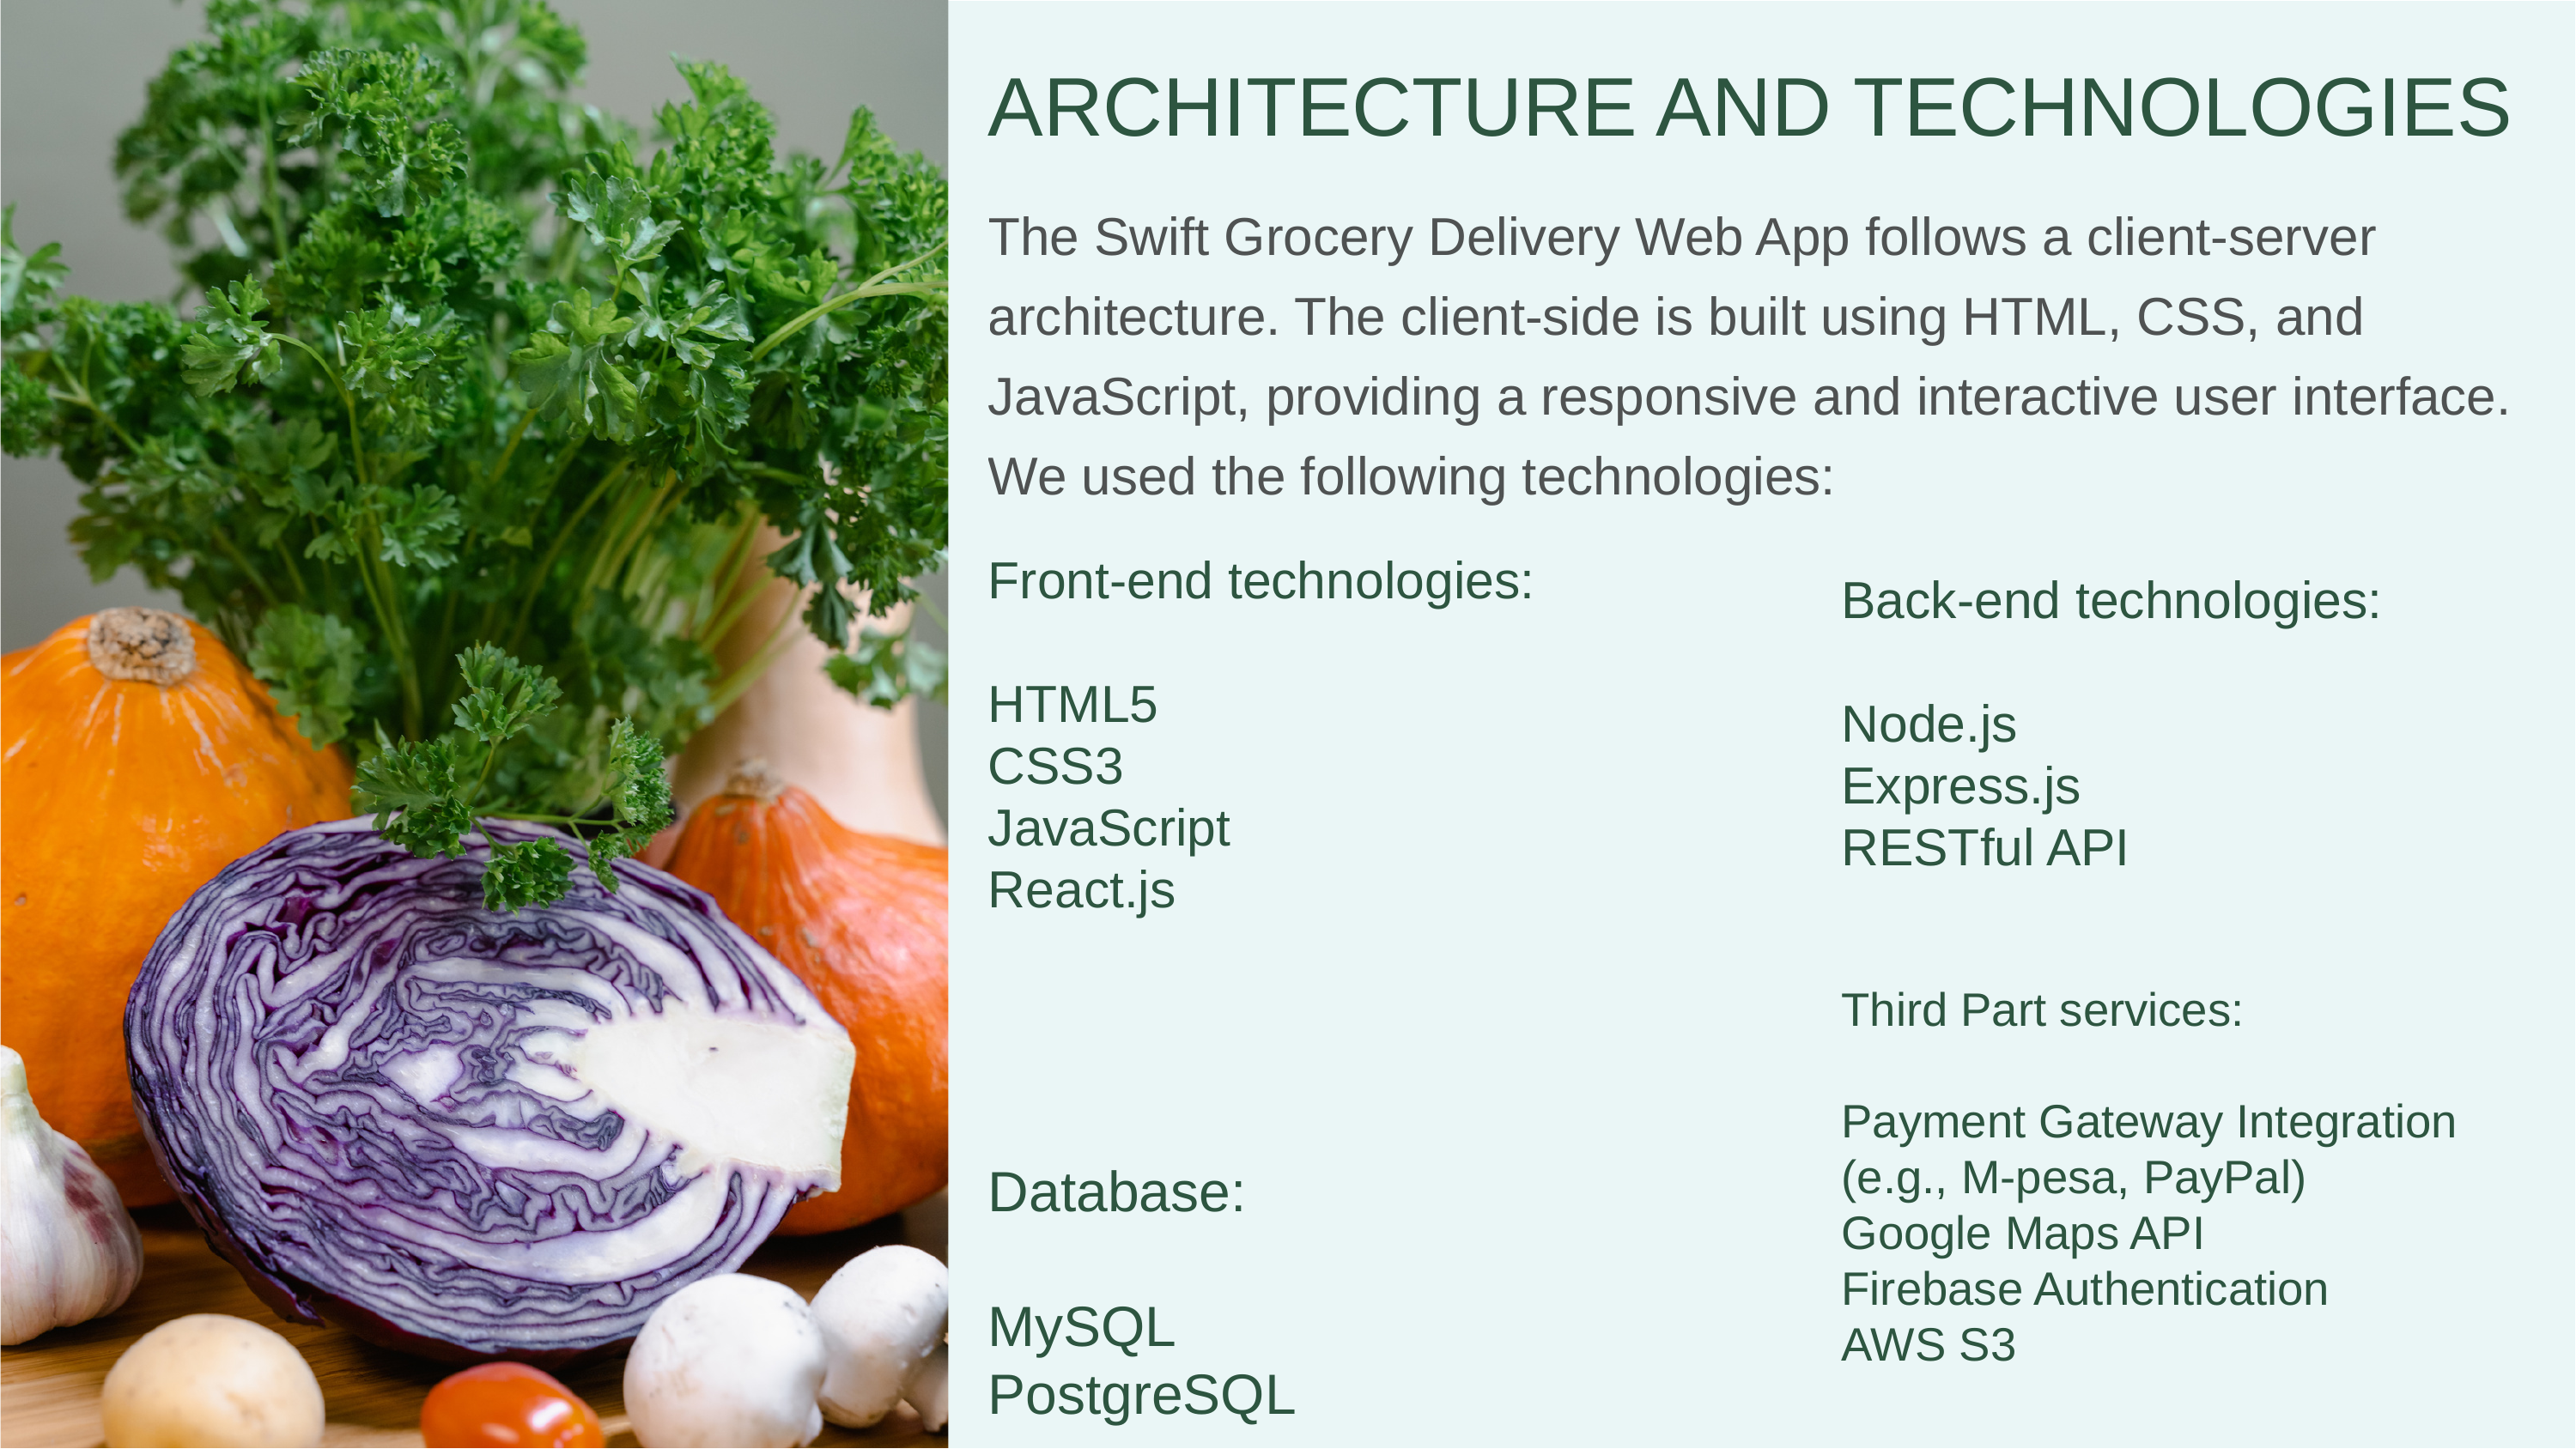

ARCHITECTURE AND TECHNOLOGIES
The Swift Grocery Delivery Web App follows a client-server architecture. The client-side is built using HTML, CSS, and JavaScript, providing a responsive and interactive user interface. We used the following technologies:
Front-end technologies:

HTML5
CSS3
JavaScript
React.js

Back-end technologies:

Node.js
Express.js
RESTful API
Third Part services:

Payment Gateway Integration
(e.g., M-pesa, PayPal)
Google Maps API
Firebase Authentication
AWS S3
Database:

MySQL
PostgreSQL